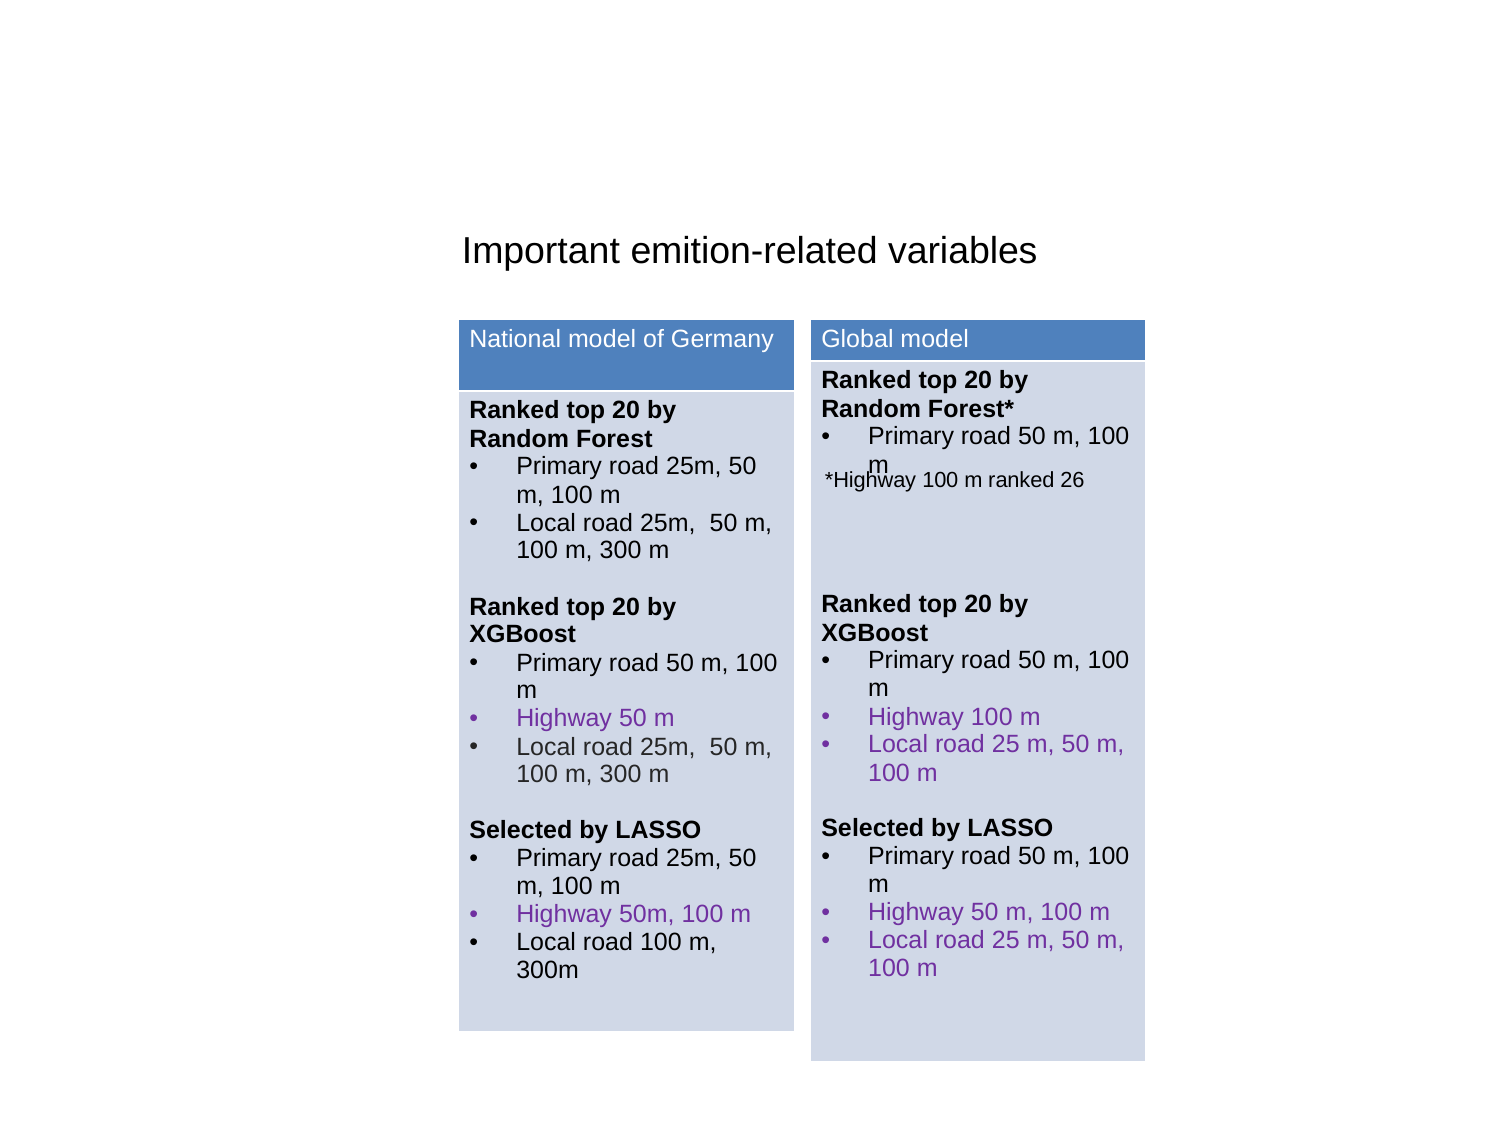

Important emition-related variables
| National model of Germany |
| --- |
| Ranked top 20 by Random Forest Primary road 25m, 50 m, 100 m Local road 25m, 50 m, 100 m, 300 m Ranked top 20 by XGBoost Primary road 50 m, 100 m Highway 50 m Local road 25m, 50 m, 100 m, 300 m Selected by LASSO Primary road 25m, 50 m, 100 m Highway 50m, 100 m Local road 100 m, 300m |
| Global model |
| --- |
| Ranked top 20 by Random Forest\* Primary road 50 m, 100 m Ranked top 20 by XGBoost Primary road 50 m, 100 m Highway 100 m Local road 25 m, 50 m, 100 m Selected by LASSO Primary road 50 m, 100 m Highway 50 m, 100 m Local road 25 m, 50 m, 100 m |
*Highway 100 m ranked 26